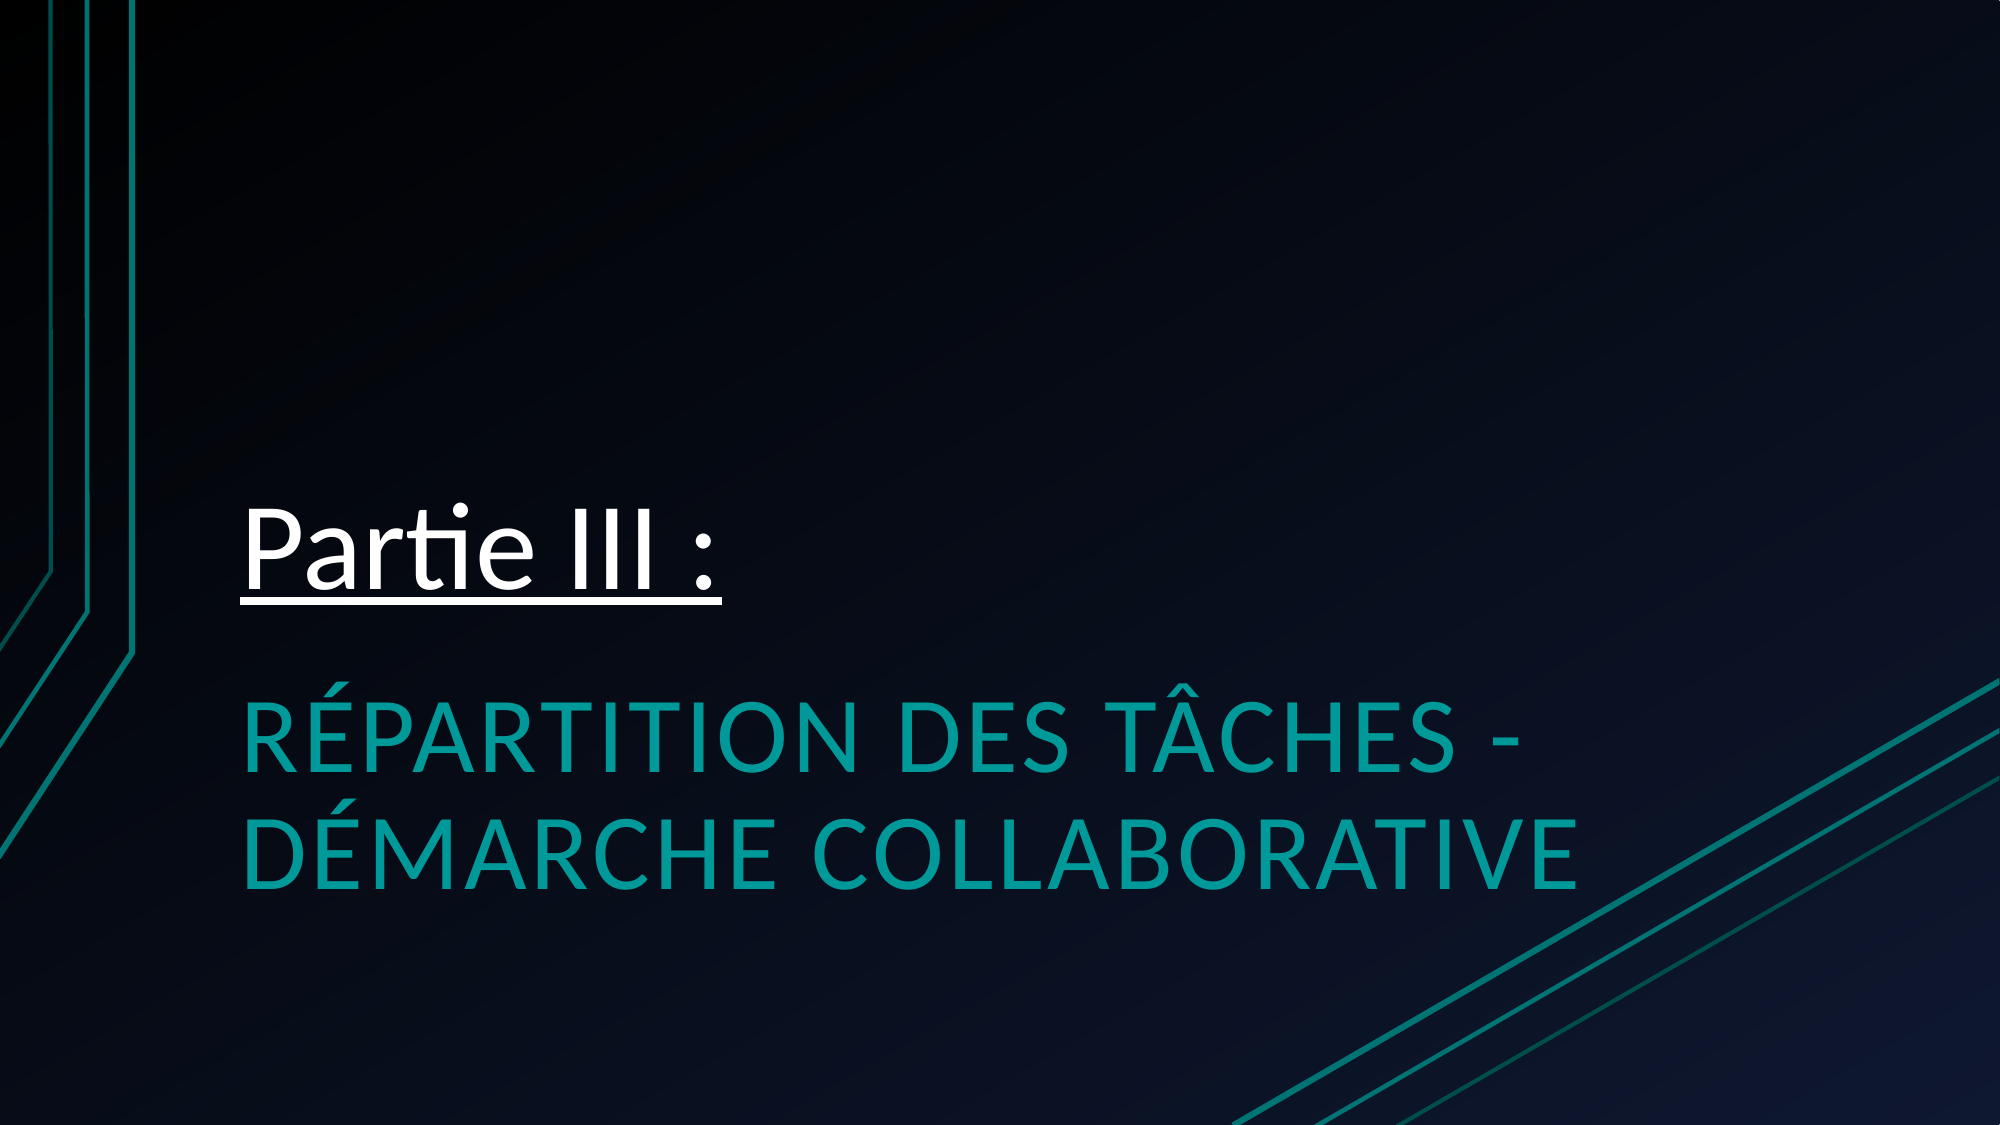

# Partie III :
Répartition des tâches - Démarche collaborative